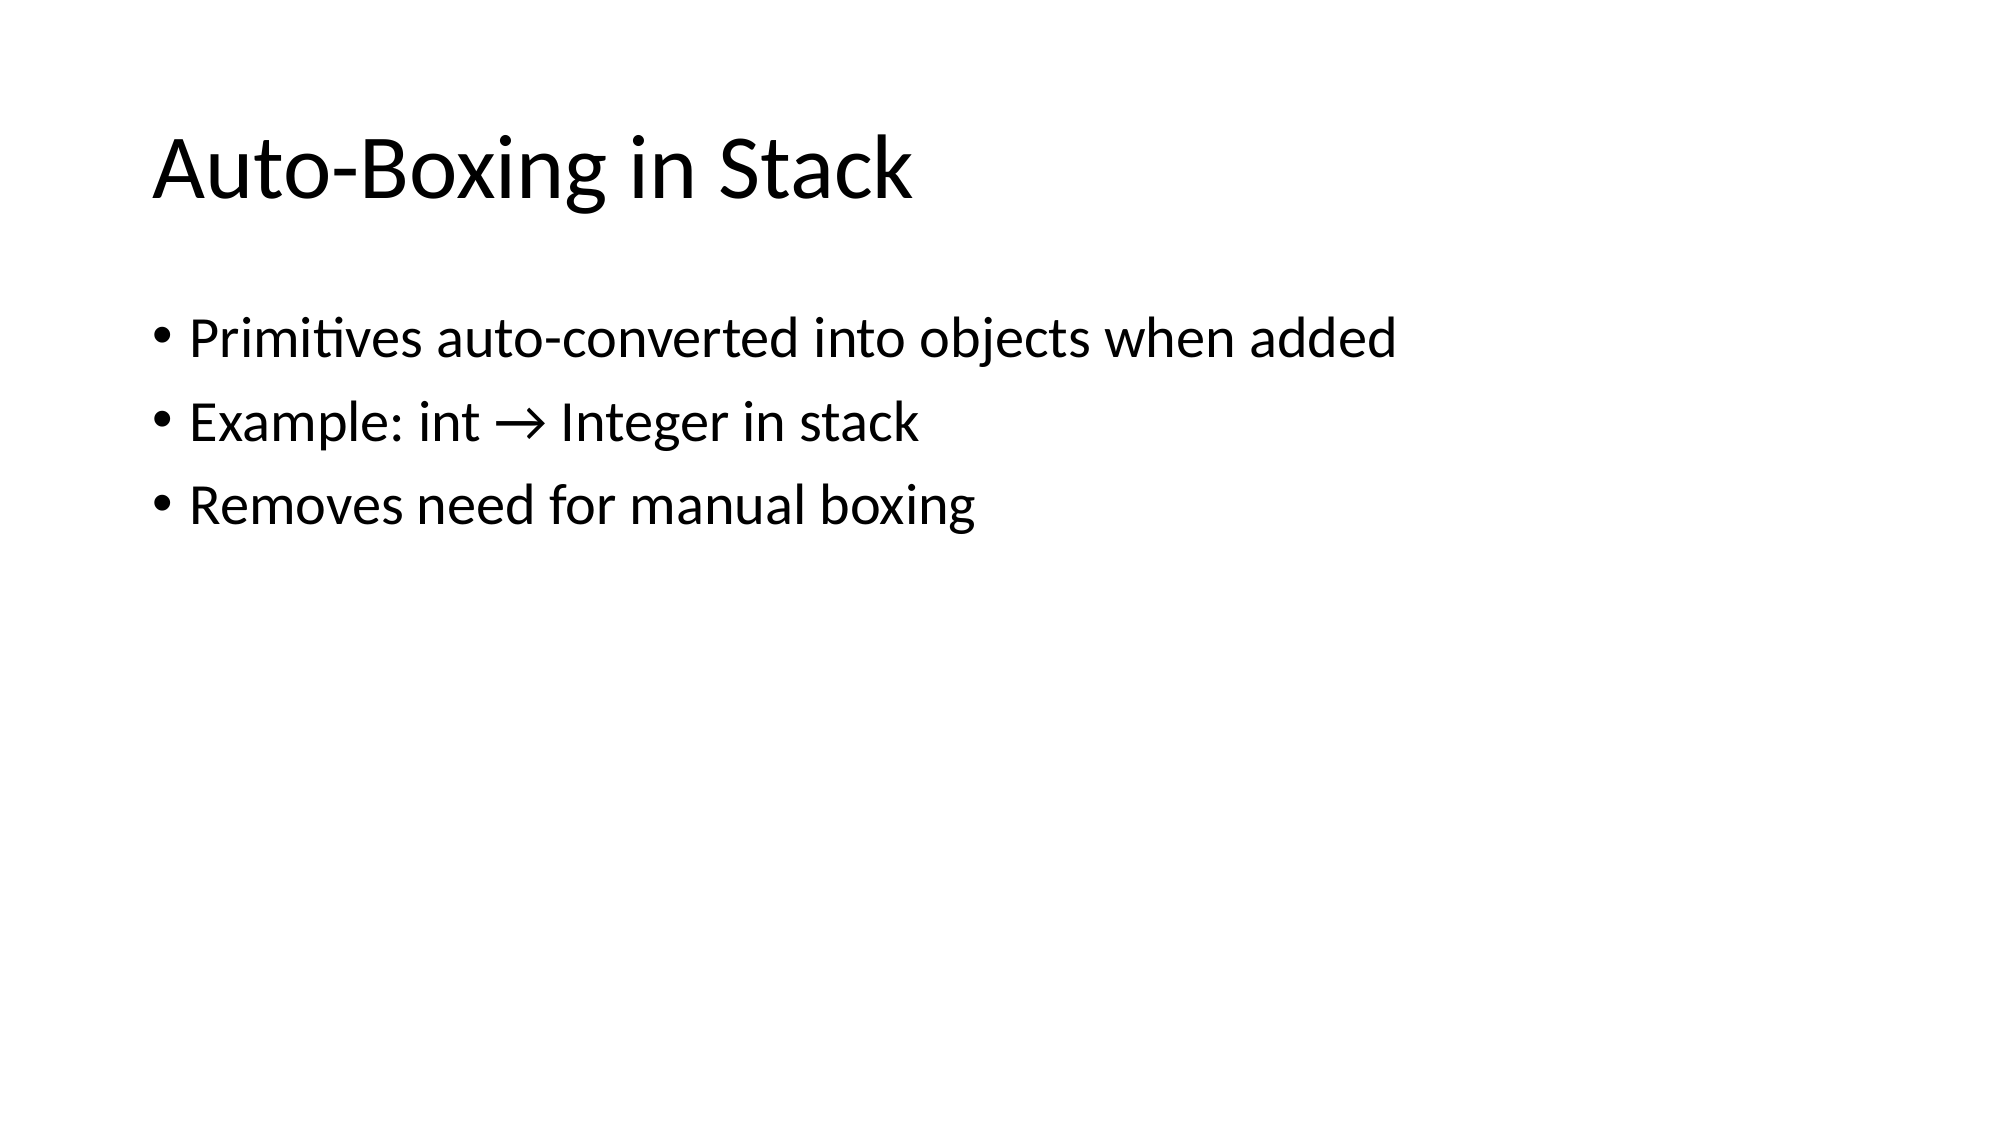

# Auto-Boxing in Stack
Primitives auto-converted into objects when added
Example: int → Integer in stack
Removes need for manual boxing